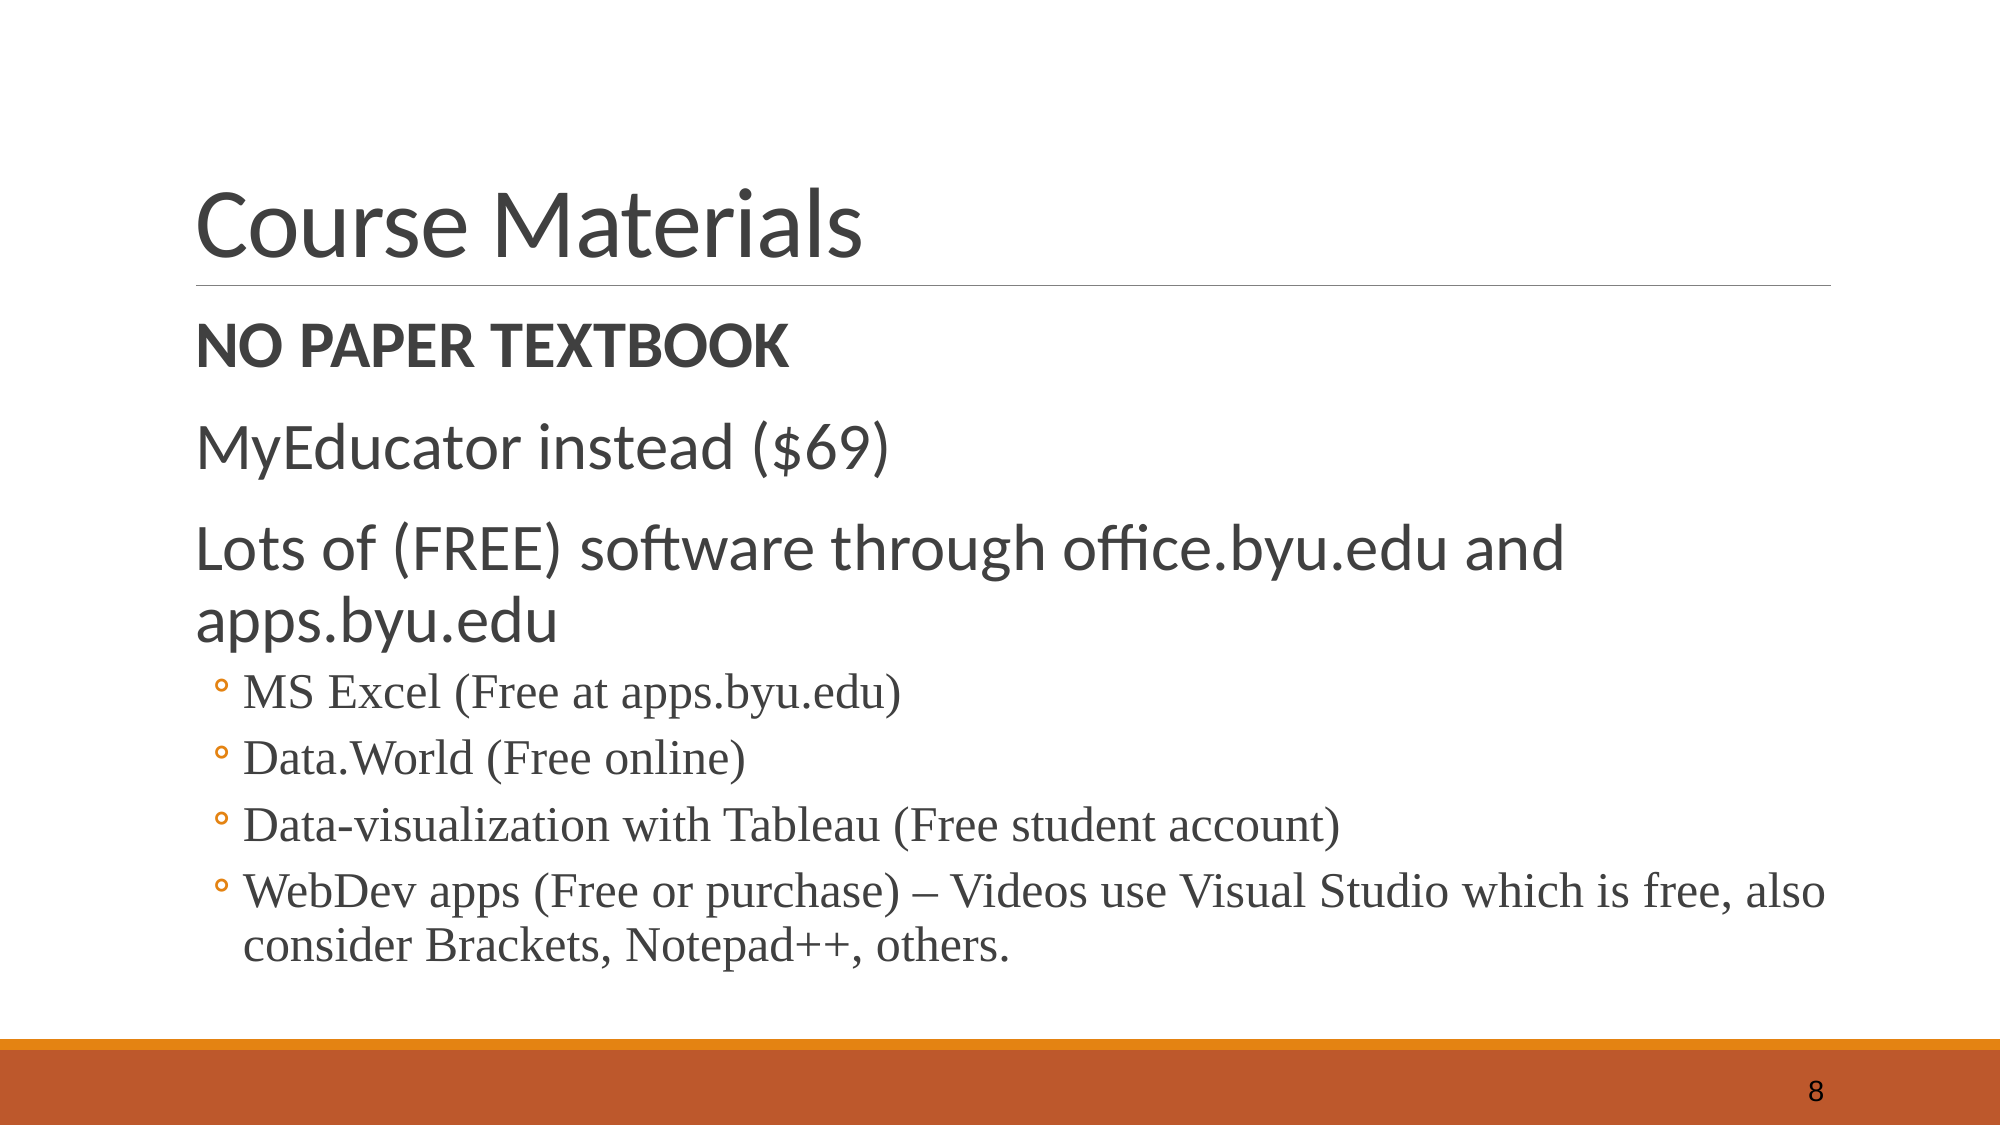

# Course Materials
NO PAPER TEXTBOOK
MyEducator instead ($69)
Lots of (FREE) software through office.byu.edu and apps.byu.edu
MS Excel (Free at apps.byu.edu)
Data.World (Free online)
Data-visualization with Tableau (Free student account)
WebDev apps (Free or purchase) – Videos use Visual Studio which is free, also consider Brackets, Notepad++, others.
8